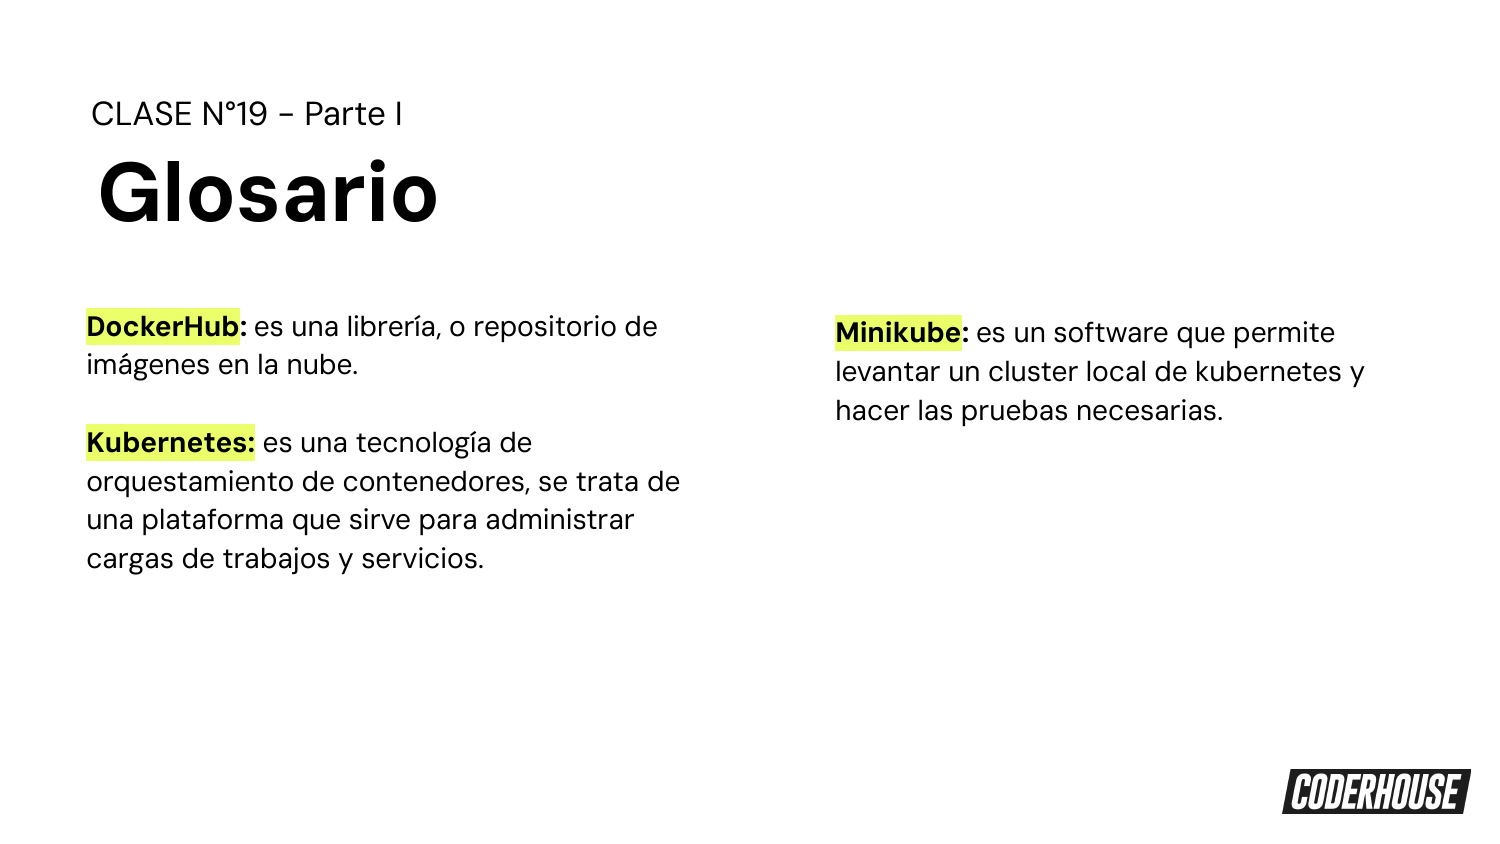

CLASE N°19 - Parte I
Glosario
DockerHub: es una librería, o repositorio de imágenes en la nube.

Kubernetes: es una tecnología de orquestamiento de contenedores, se trata de una plataforma que sirve para administrar cargas de trabajos y servicios.
Minikube: es un software que permite levantar un cluster local de kubernetes y hacer las pruebas necesarias.